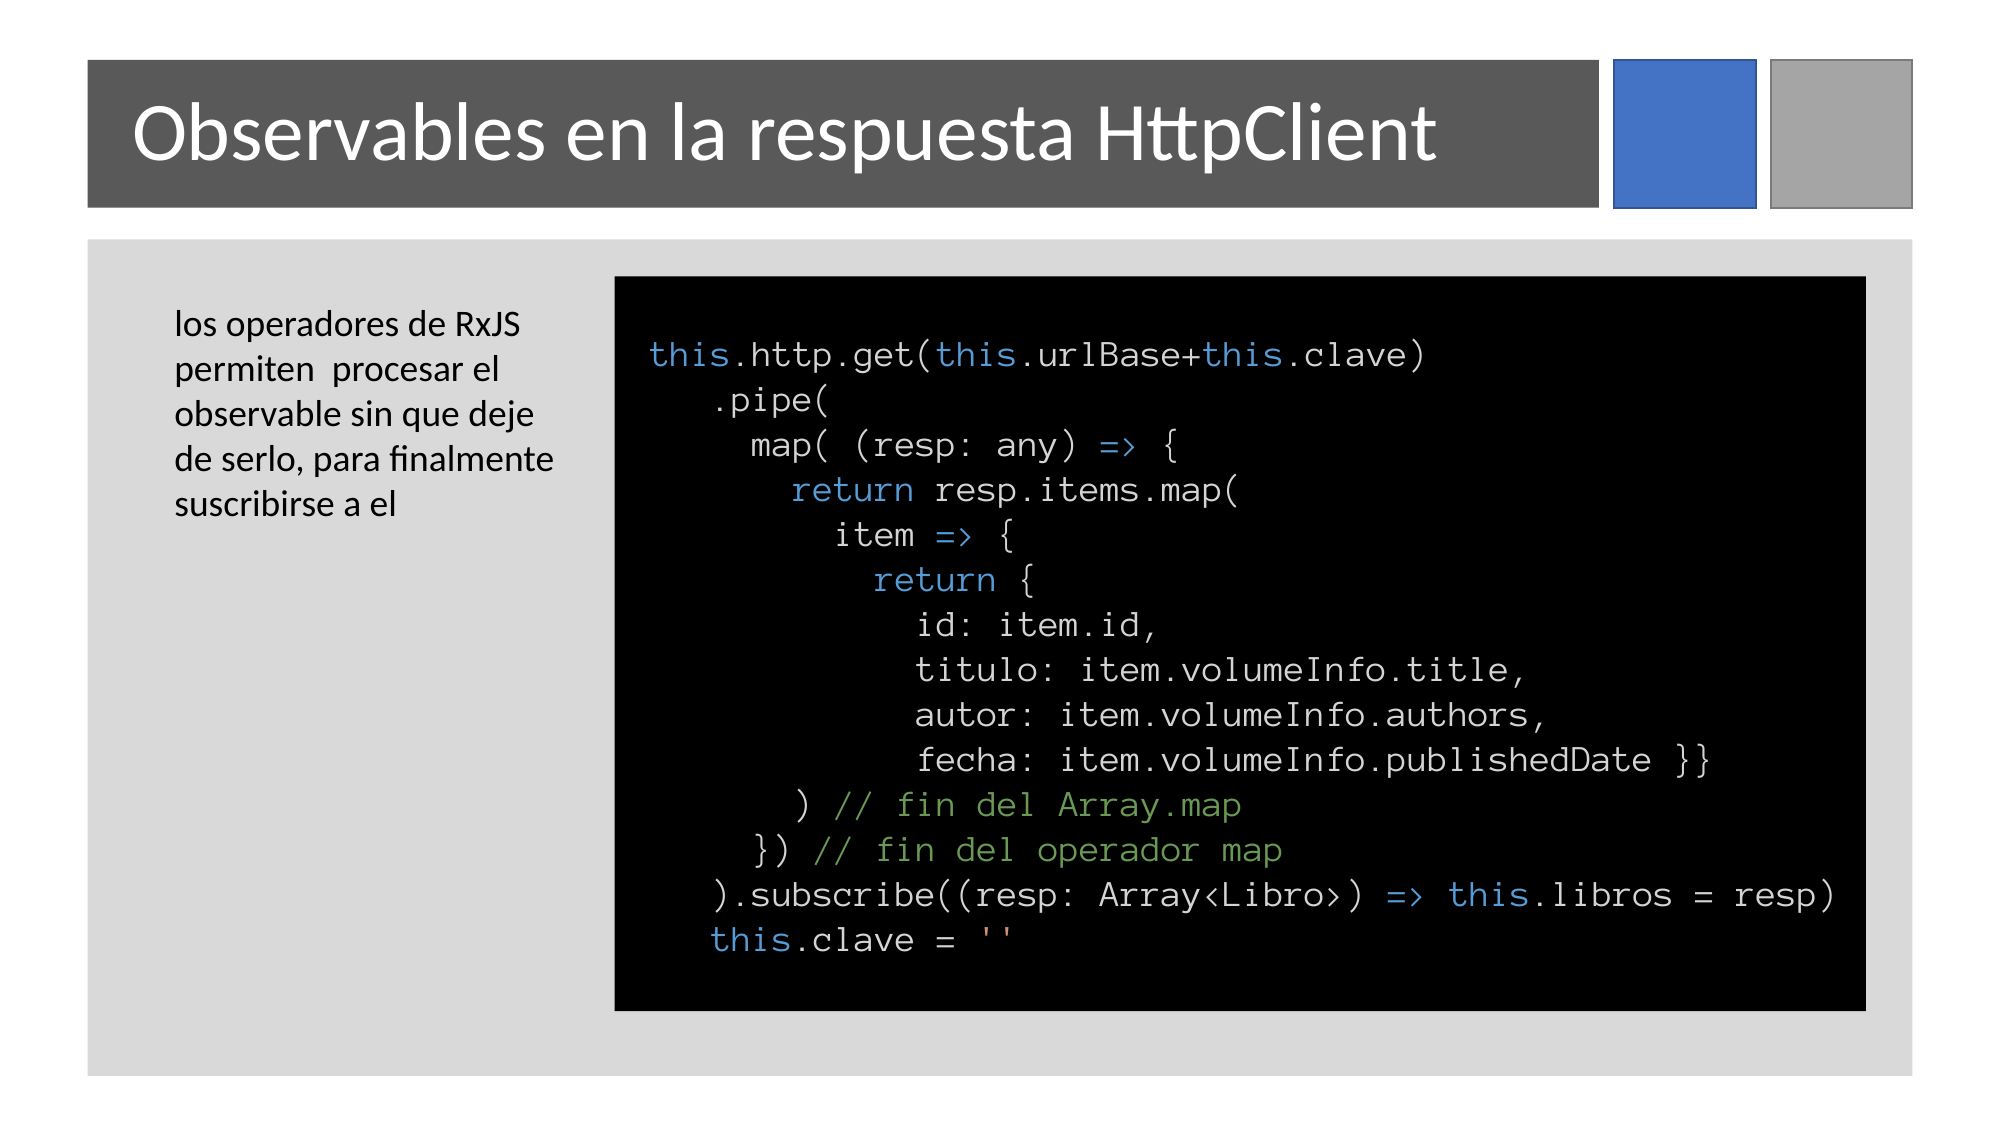

# Observables en la respuesta HttpClient

 this.http.get(this.urlBase+this.clave)
    .pipe(
      map( (resp: any) => {
        return resp.items.map(
          item => {
            return {
              id: item.id,
              titulo: item.volumeInfo.title,
              autor: item.volumeInfo.authors,
              fecha: item.volumeInfo.publishedDate }}
        ) // fin del Array.map
      }) // fin del operador map
    ).subscribe((resp: Array<Libro>) => this.libros = resp)
    this.clave = ''

los operadores de RxJS permiten  procesar el observable sin que deje de serlo, para finalmente suscribirse a el